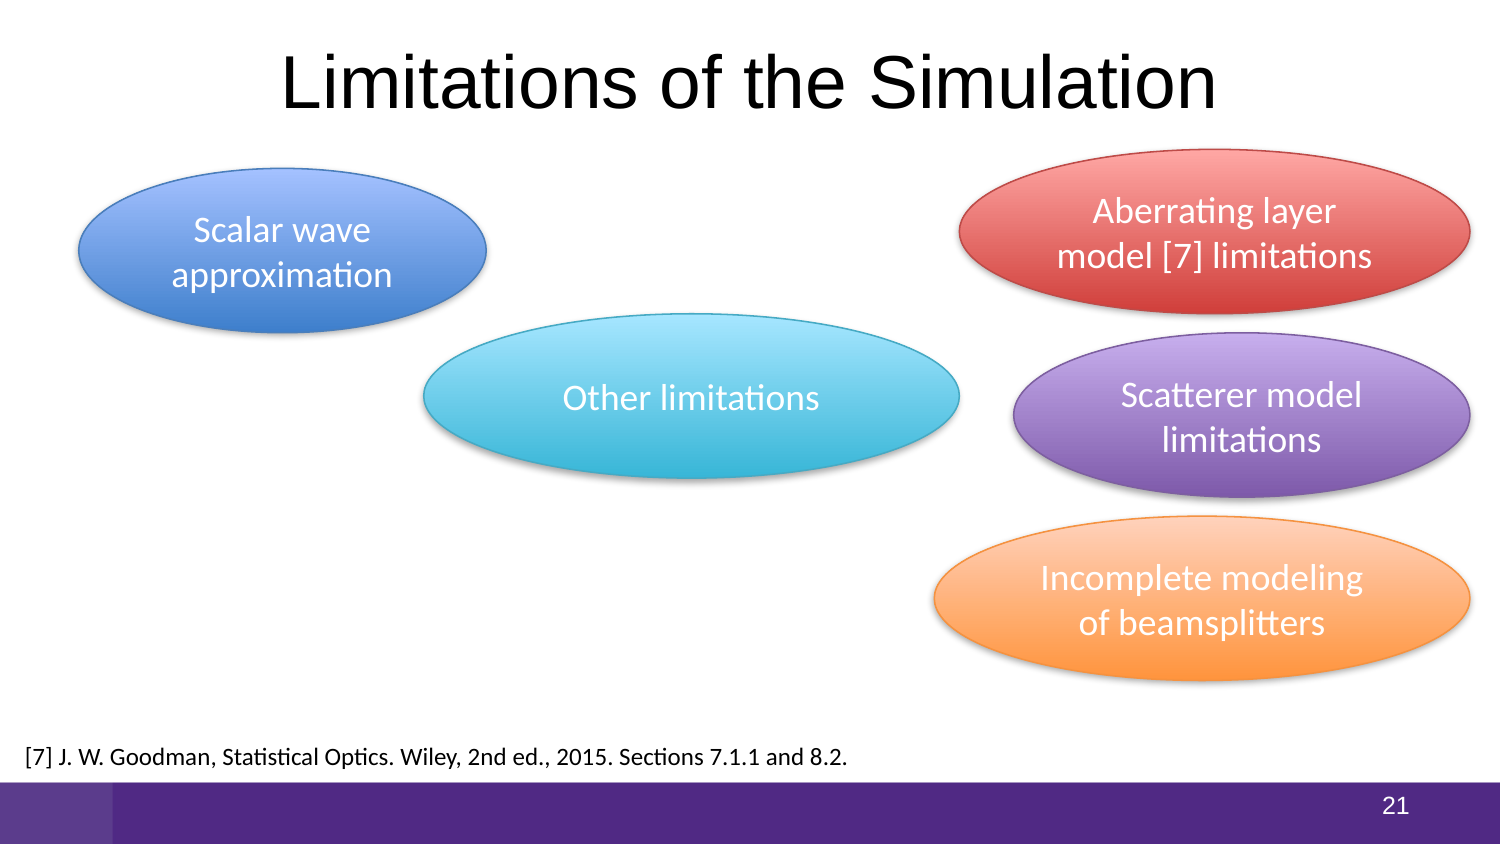

# Limitations of the Simulation
Aberrating layer model [7] limitations
Scalar wave approximation
Other limitations
Scatterer model limitations
Incomplete modeling of beamsplitters
[7] J. W. Goodman, Statistical Optics. Wiley, 2nd ed., 2015. Sections 7.1.1 and 8.2.
21